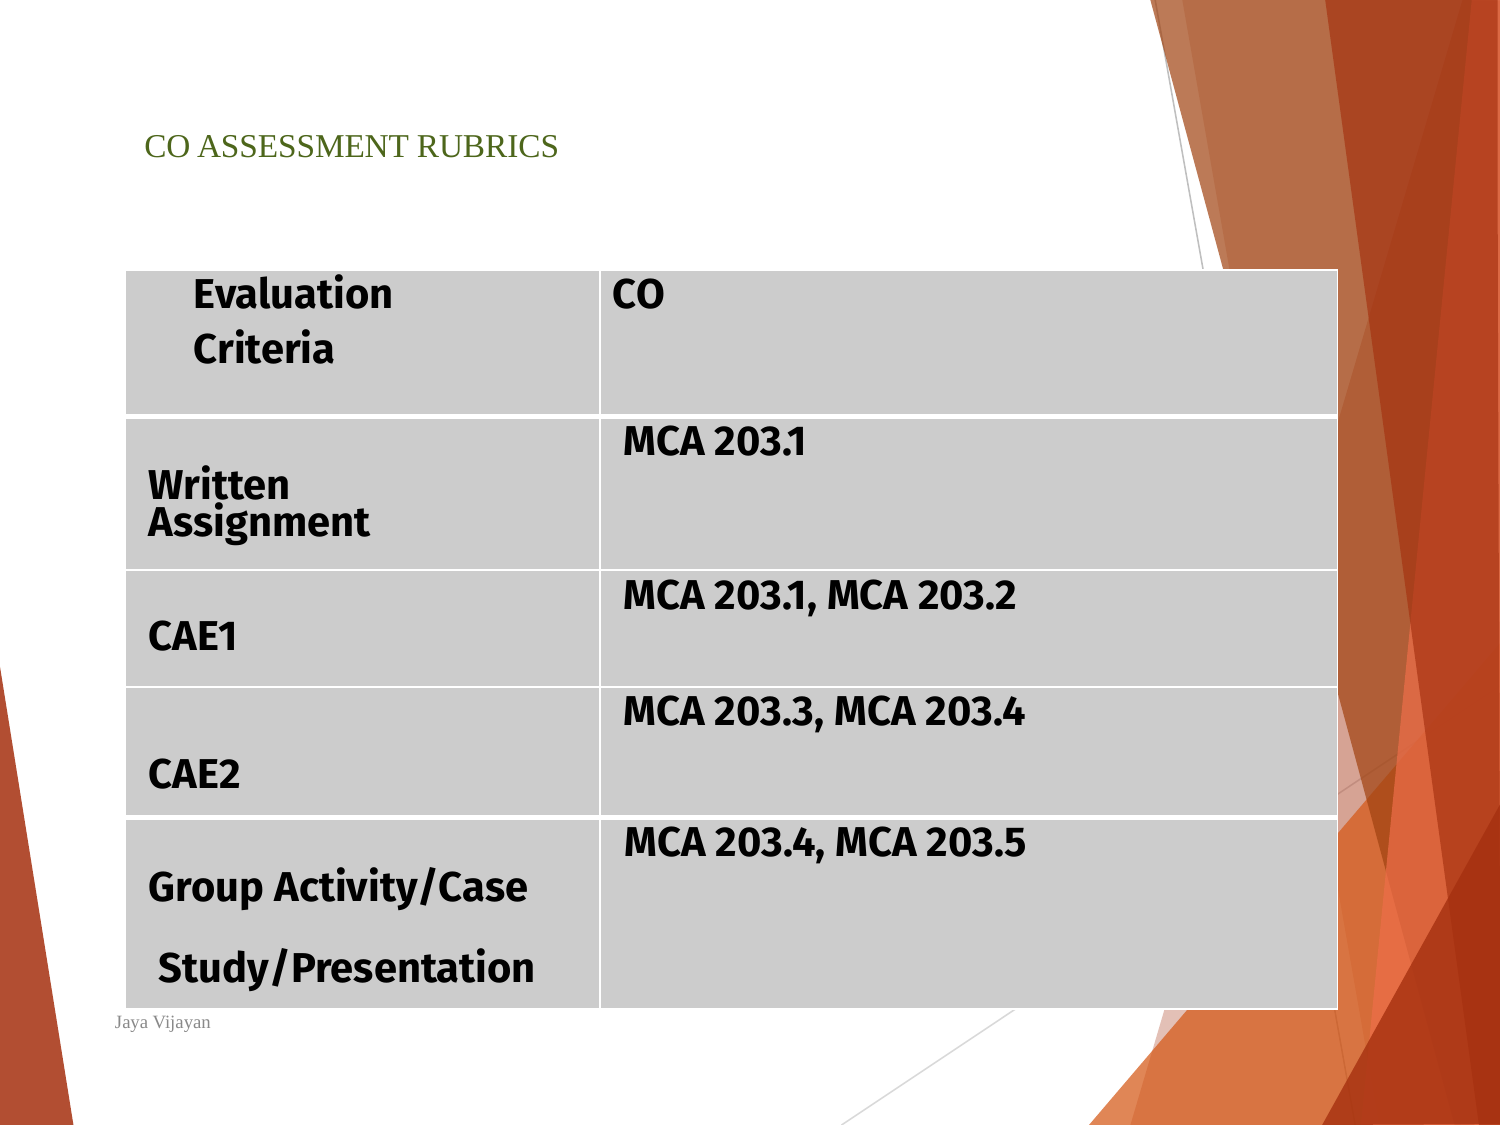

CO ASSESSMENT RUBRICS
| Evaluation Criteria | CO |
| --- | --- |
| Written Assignment | MCA 203.1 |
| CAE1 | MCA 203.1, MCA 203.2 |
| CAE2 | MCA 203.3, MCA 203.4 |
| Group Activity/Case Study/Presentation | MCA 203.4, MCA 203.5 |
Jaya Vijayan